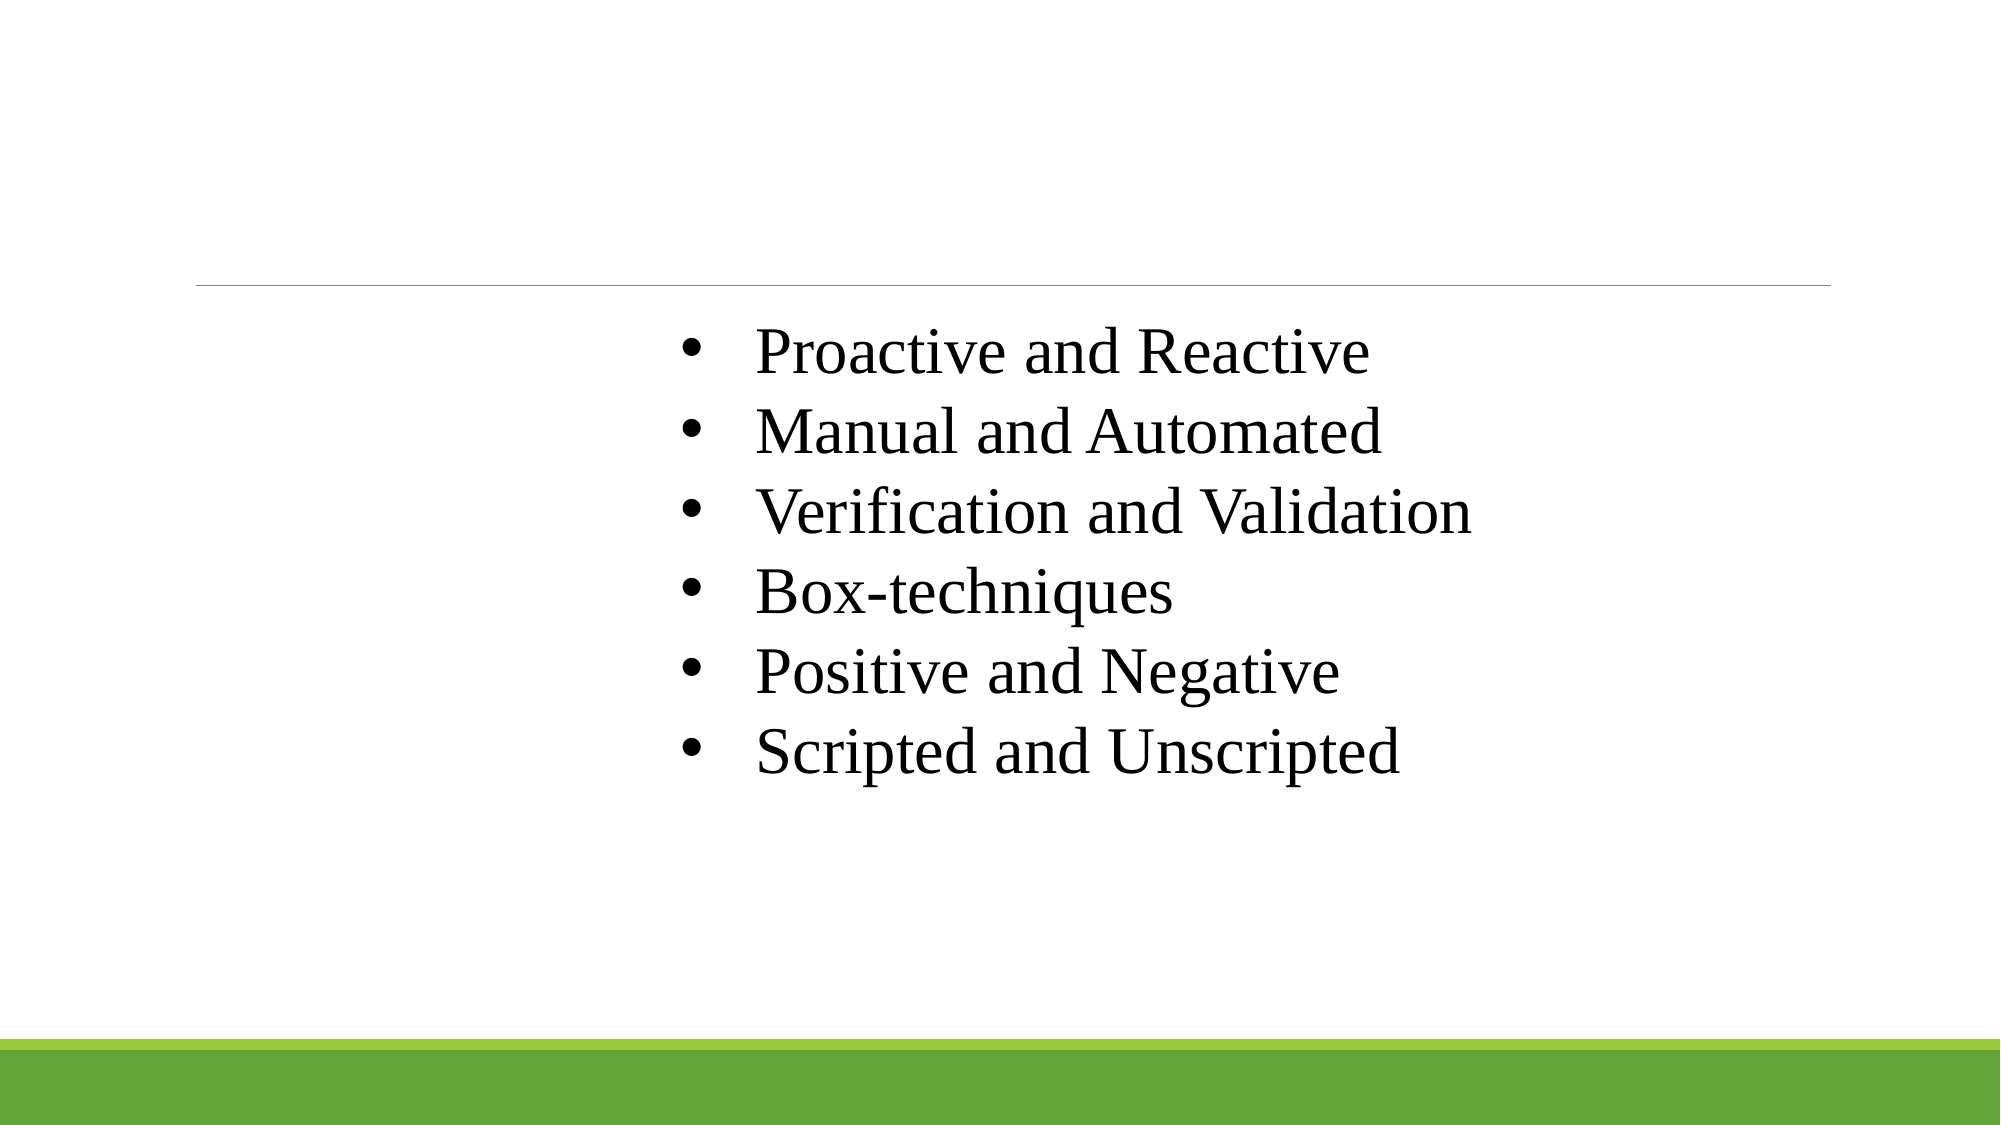

Proactive and Reactive
Manual and Automated
Verification and Validation
Box-techniques
Positive and Negative
Scripted and Unscripted